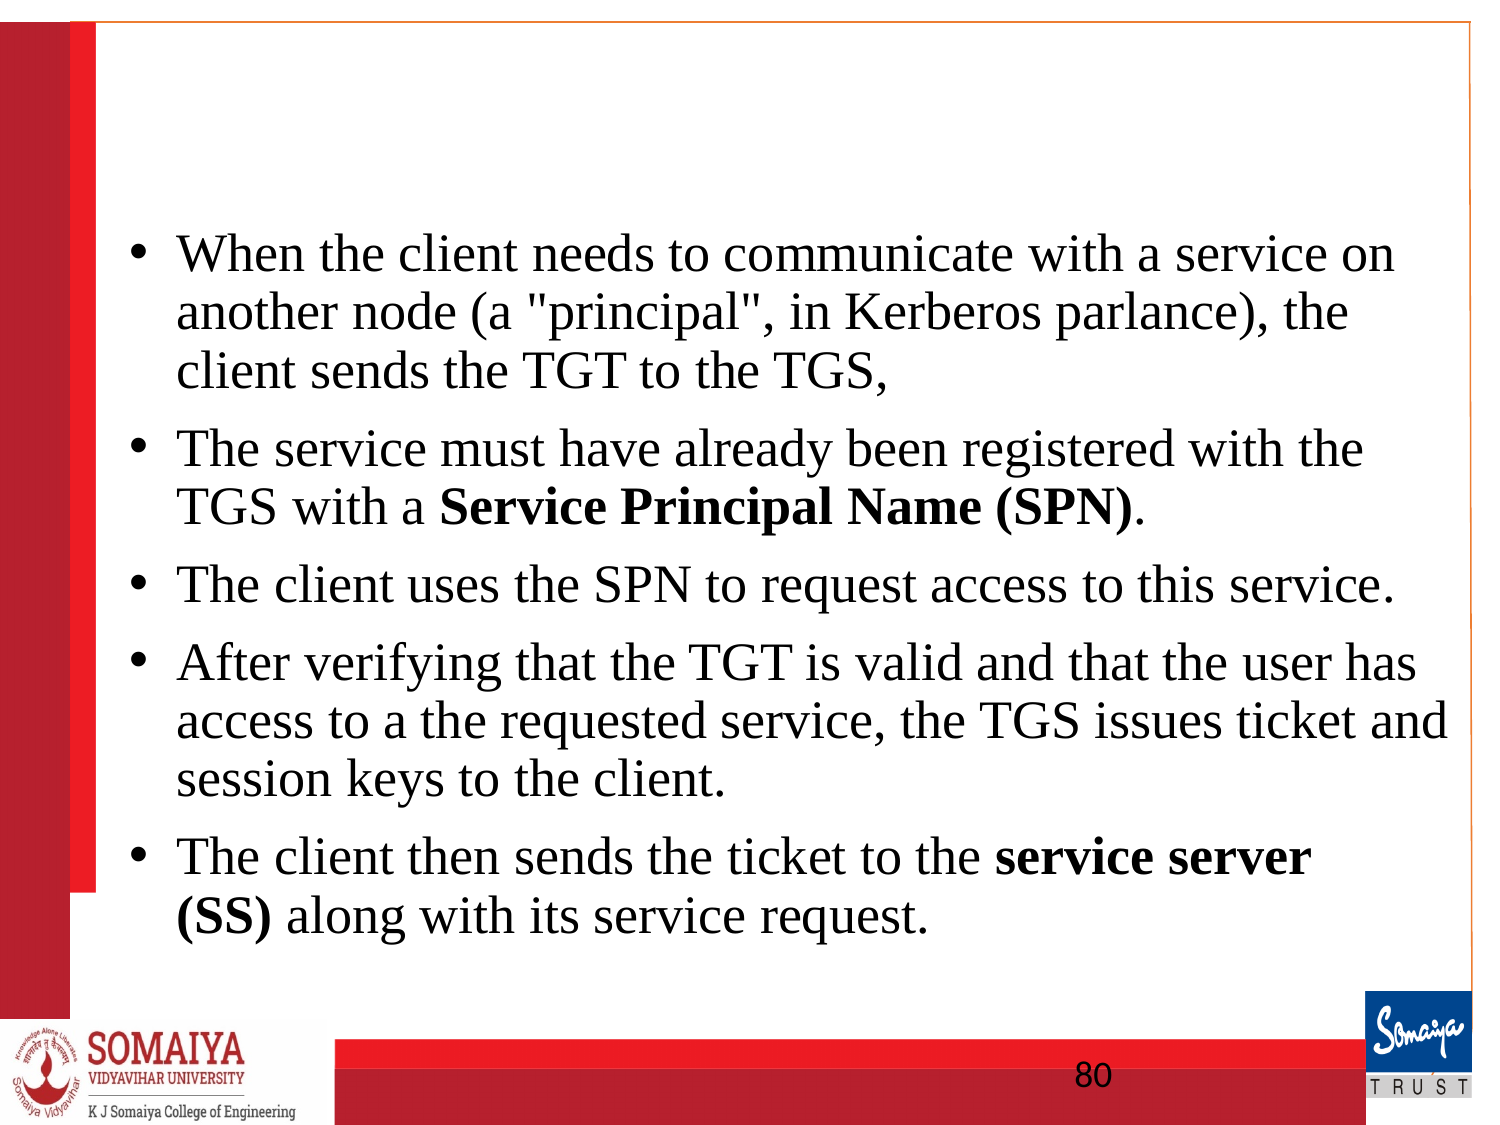

#
When the client needs to communicate with a service on another node (a "principal", in Kerberos parlance), the client sends the TGT to the TGS,
The service must have already been registered with the TGS with a Service Principal Name (SPN).
The client uses the SPN to request access to this service.
After verifying that the TGT is valid and that the user has access to a the requested service, the TGS issues ticket and session keys to the client.
The client then sends the ticket to the service server (SS) along with its service request.

80